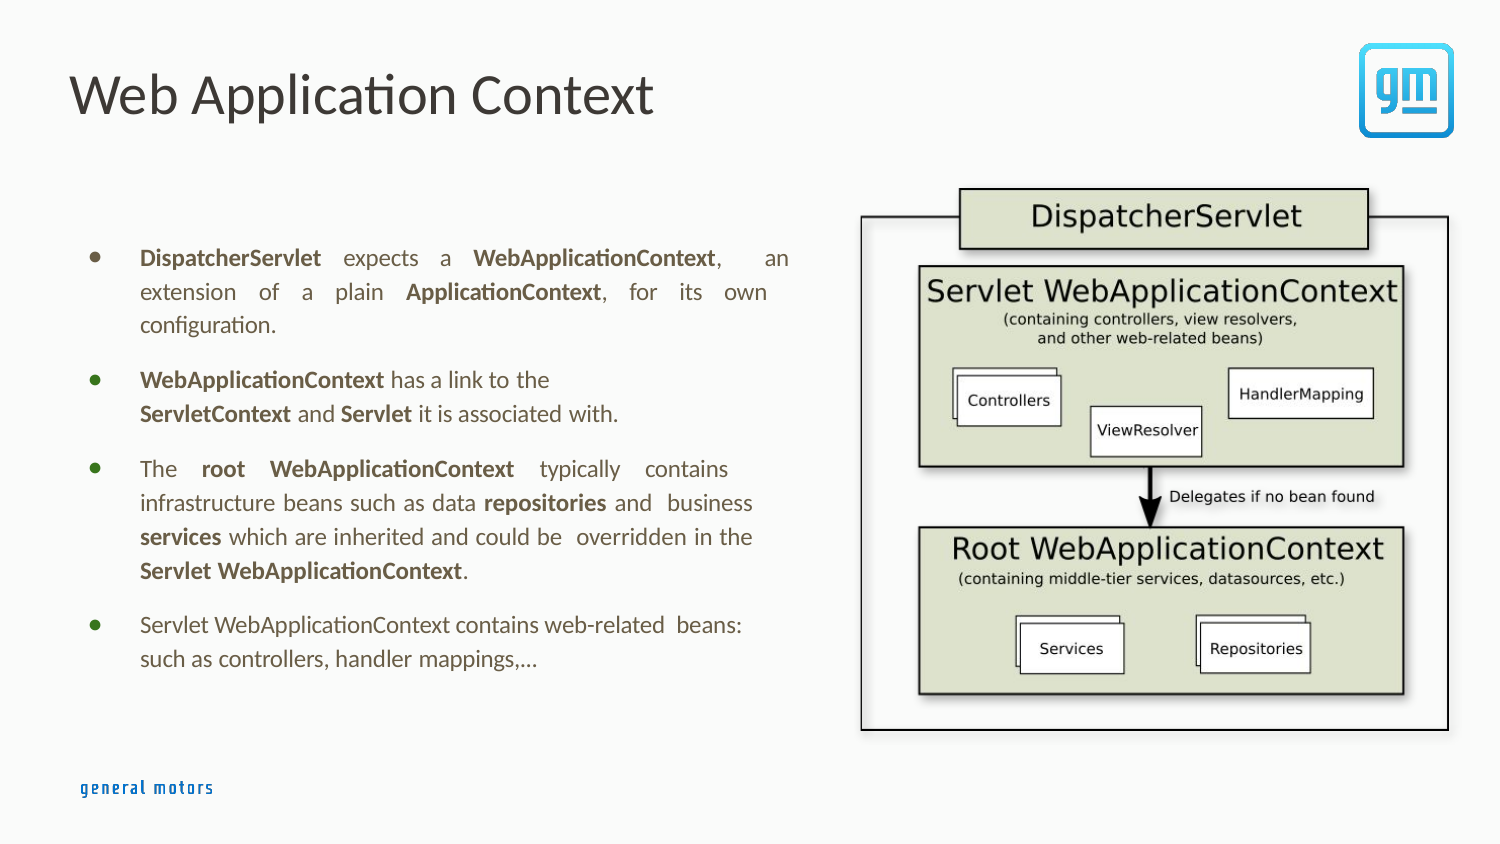

# Web Application Context

DispatcherServlet expects a WebApplicationContext,  an extension of a plain ApplicationContext, for its own  configuration.
WebApplicationContext has a link to the
ServletContext and Servlet it is associated with.
The root WebApplicationContext typically contains  infrastructure beans such as data repositories and  business services which are inherited and could be  overridden in the Servlet WebApplicationContext.
Servlet WebApplicationContext contains web-related  beans: such as controllers, handler mappings,...